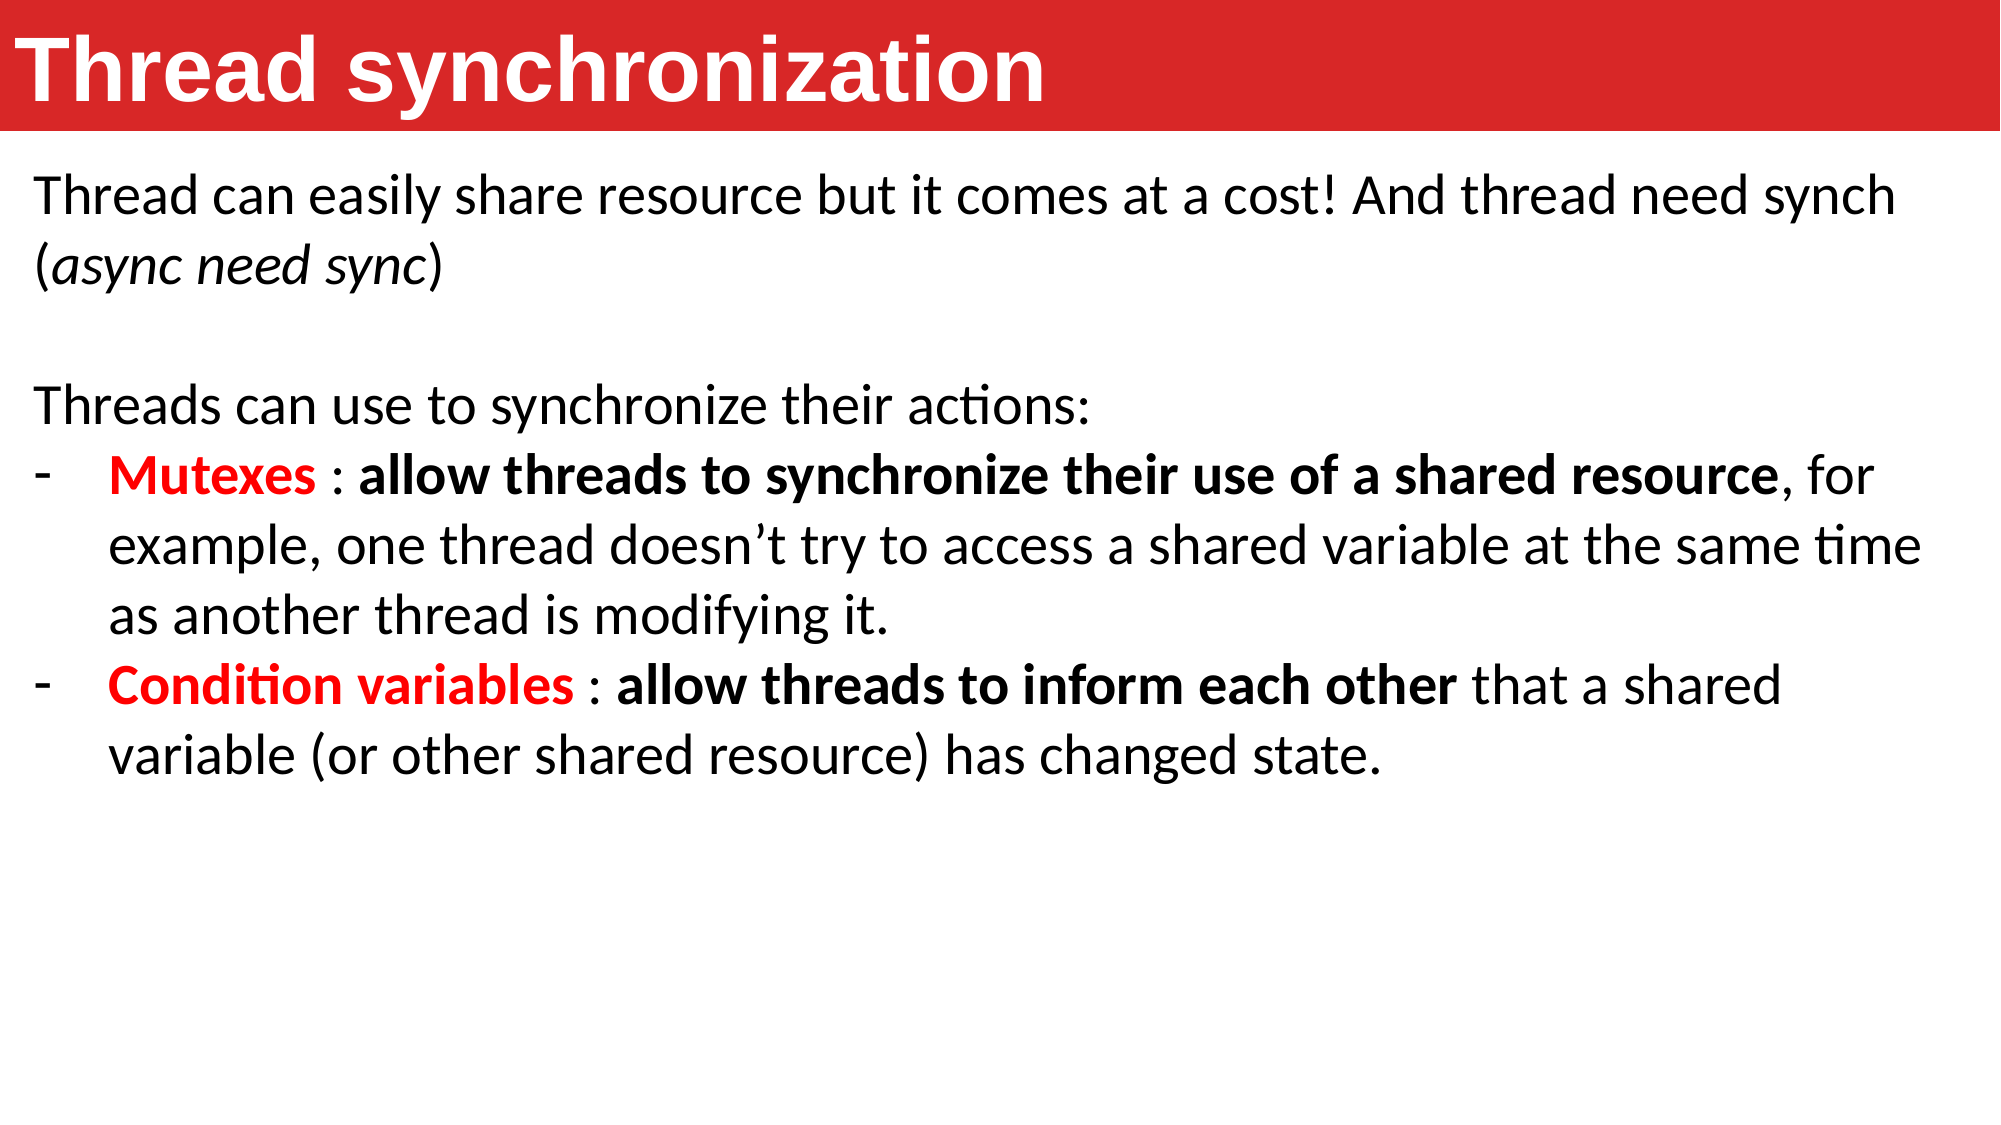

Thread synchronization
Thread can easily share resource but it comes at a cost! And thread need synch (async need sync)

Threads can use to synchronize their actions:
Mutexes : allow threads to synchronize their use of a shared resource, for example, one thread doesn’t try to access a shared variable at the same time as another thread is modifying it.
Condition variables : allow threads to inform each other that a shared variable (or other shared resource) has changed state.